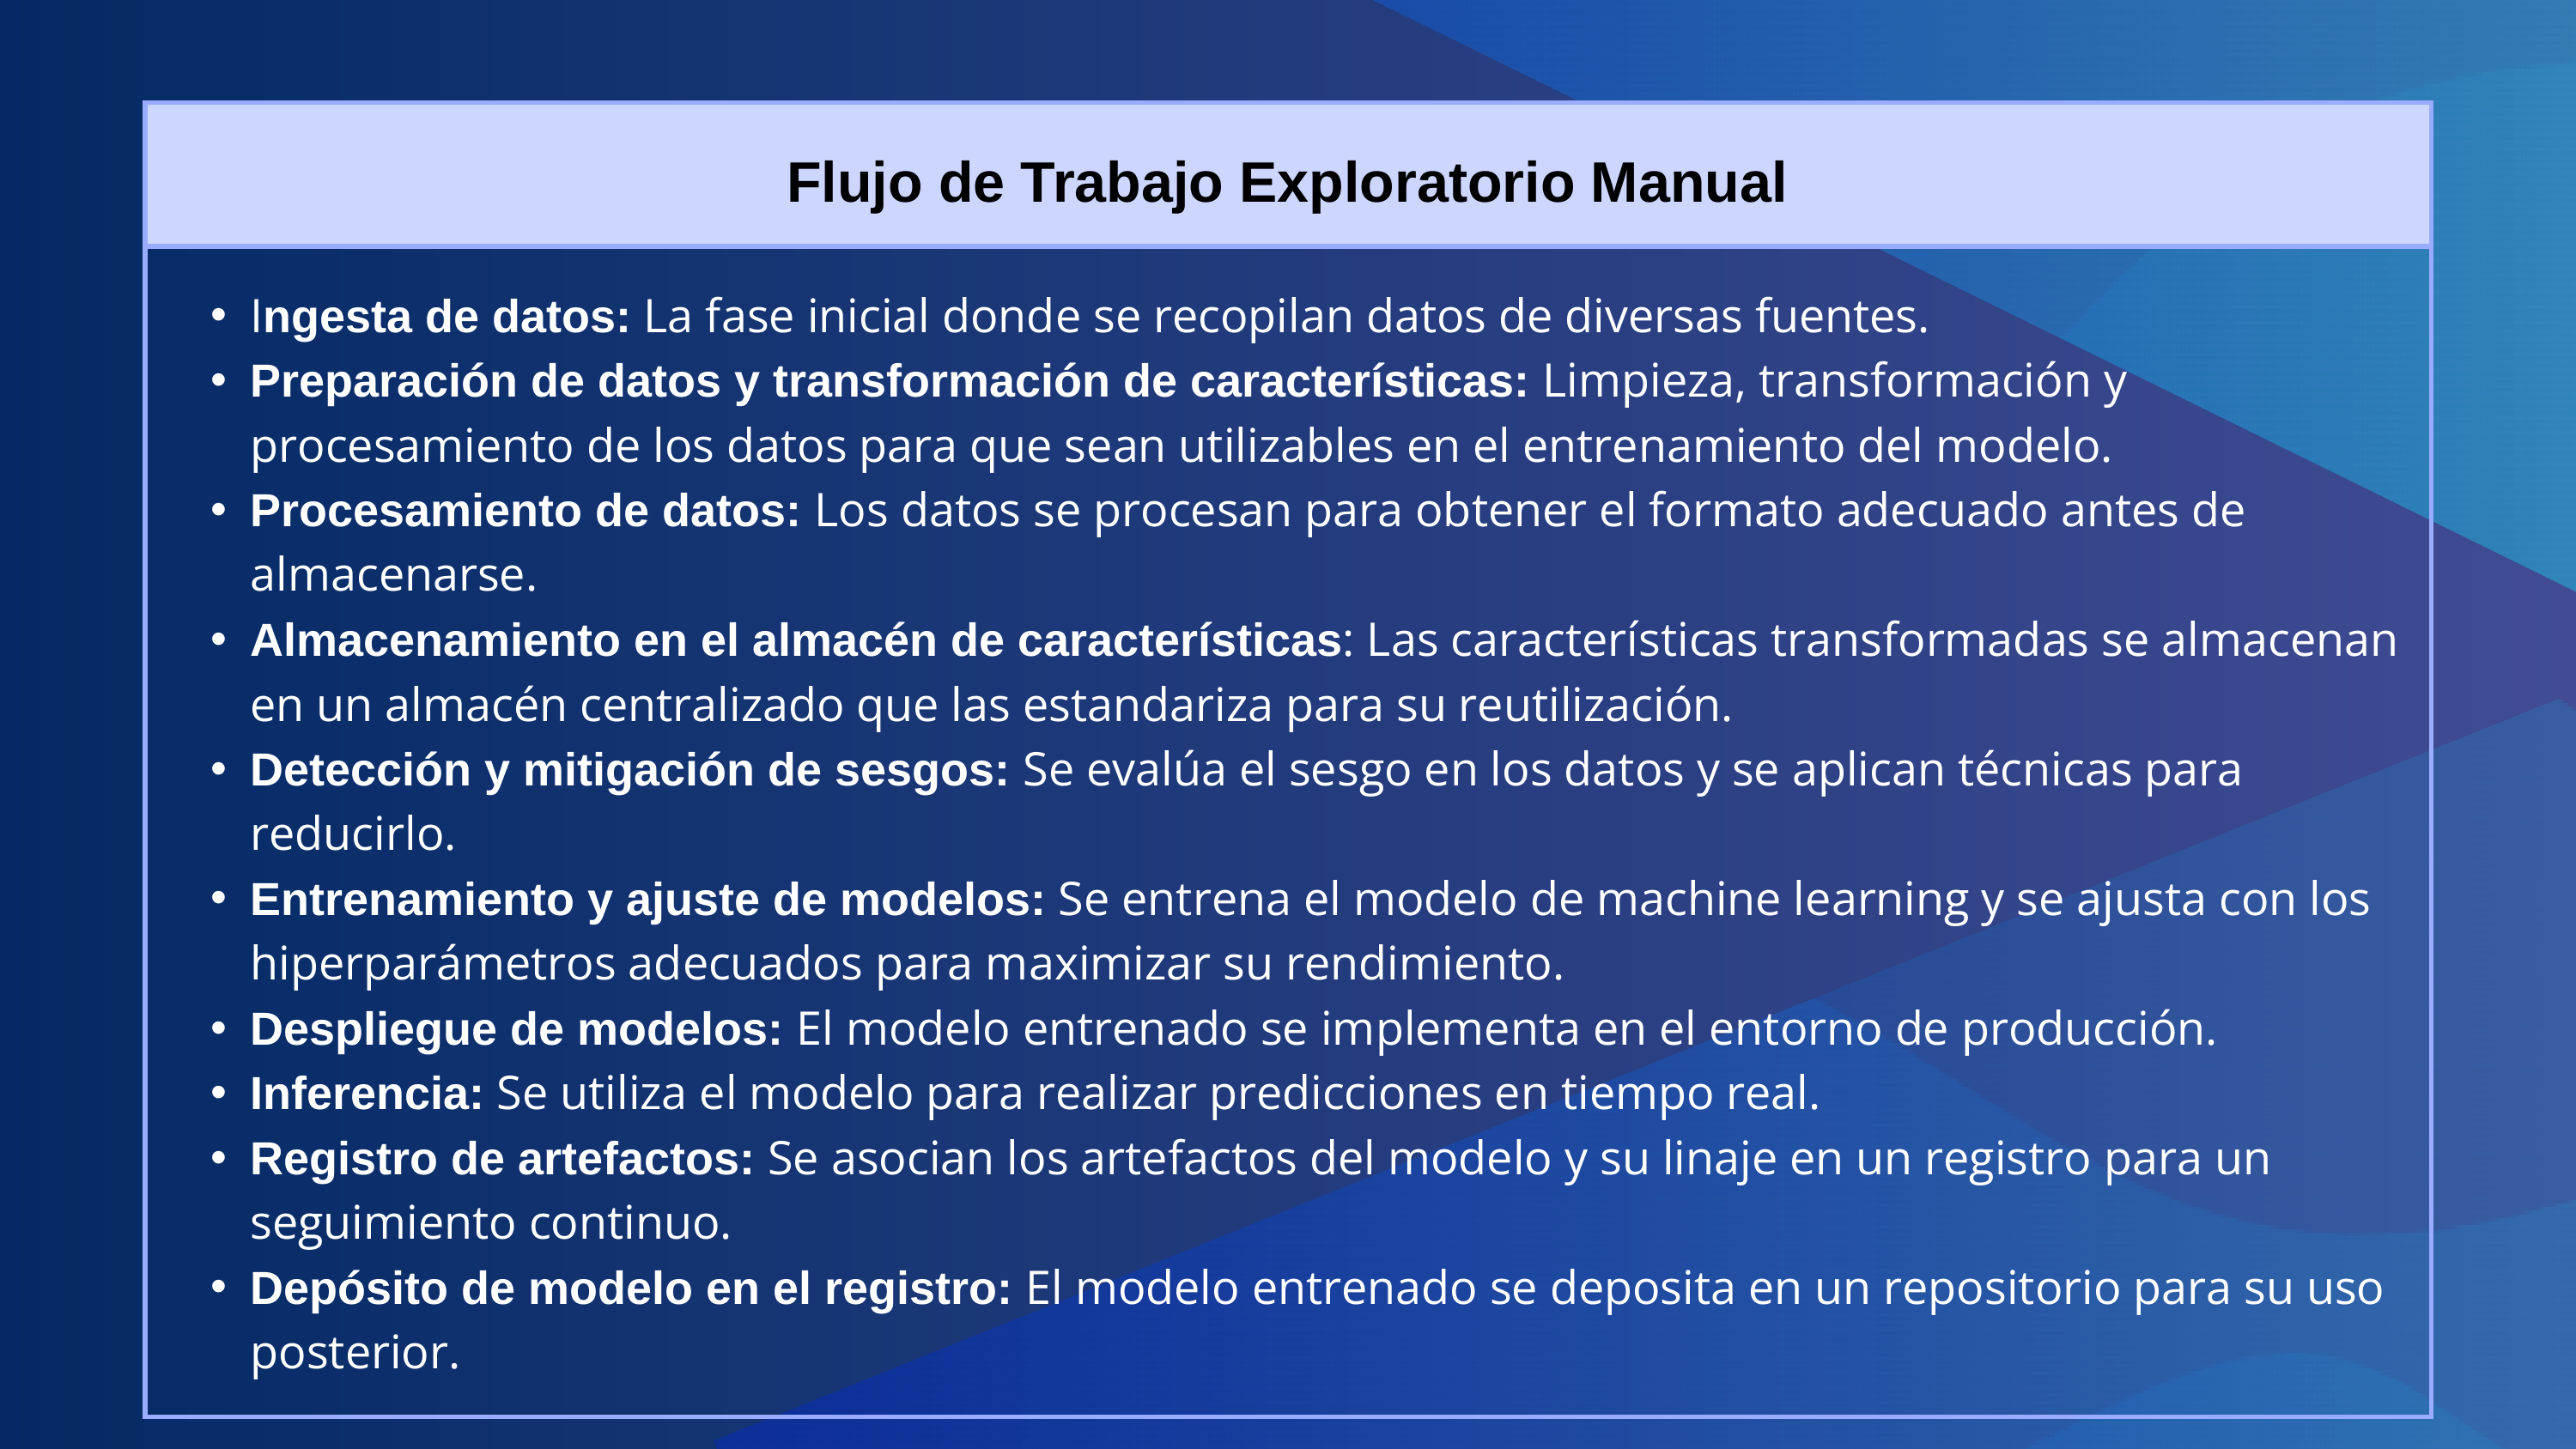

| Flujo de Trabajo Exploratorio Manual |
| --- |
| Ingesta de datos: La fase inicial donde se recopilan datos de diversas fuentes. Preparación de datos y transformación de características: Limpieza, transformación y procesamiento de los datos para que sean utilizables en el entrenamiento del modelo. Procesamiento de datos: Los datos se procesan para obtener el formato adecuado antes de almacenarse. Almacenamiento en el almacén de características: Las características transformadas se almacenan en un almacén centralizado que las estandariza para su reutilización. Detección y mitigación de sesgos: Se evalúa el sesgo en los datos y se aplican técnicas para reducirlo. Entrenamiento y ajuste de modelos: Se entrena el modelo de machine learning y se ajusta con los hiperparámetros adecuados para maximizar su rendimiento. Despliegue de modelos: El modelo entrenado se implementa en el entorno de producción. Inferencia: Se utiliza el modelo para realizar predicciones en tiempo real. Registro de artefactos: Se asocian los artefactos del modelo y su linaje en un registro para un seguimiento continuo. Depósito de modelo en el registro: El modelo entrenado se deposita en un repositorio para su uso posterior. |